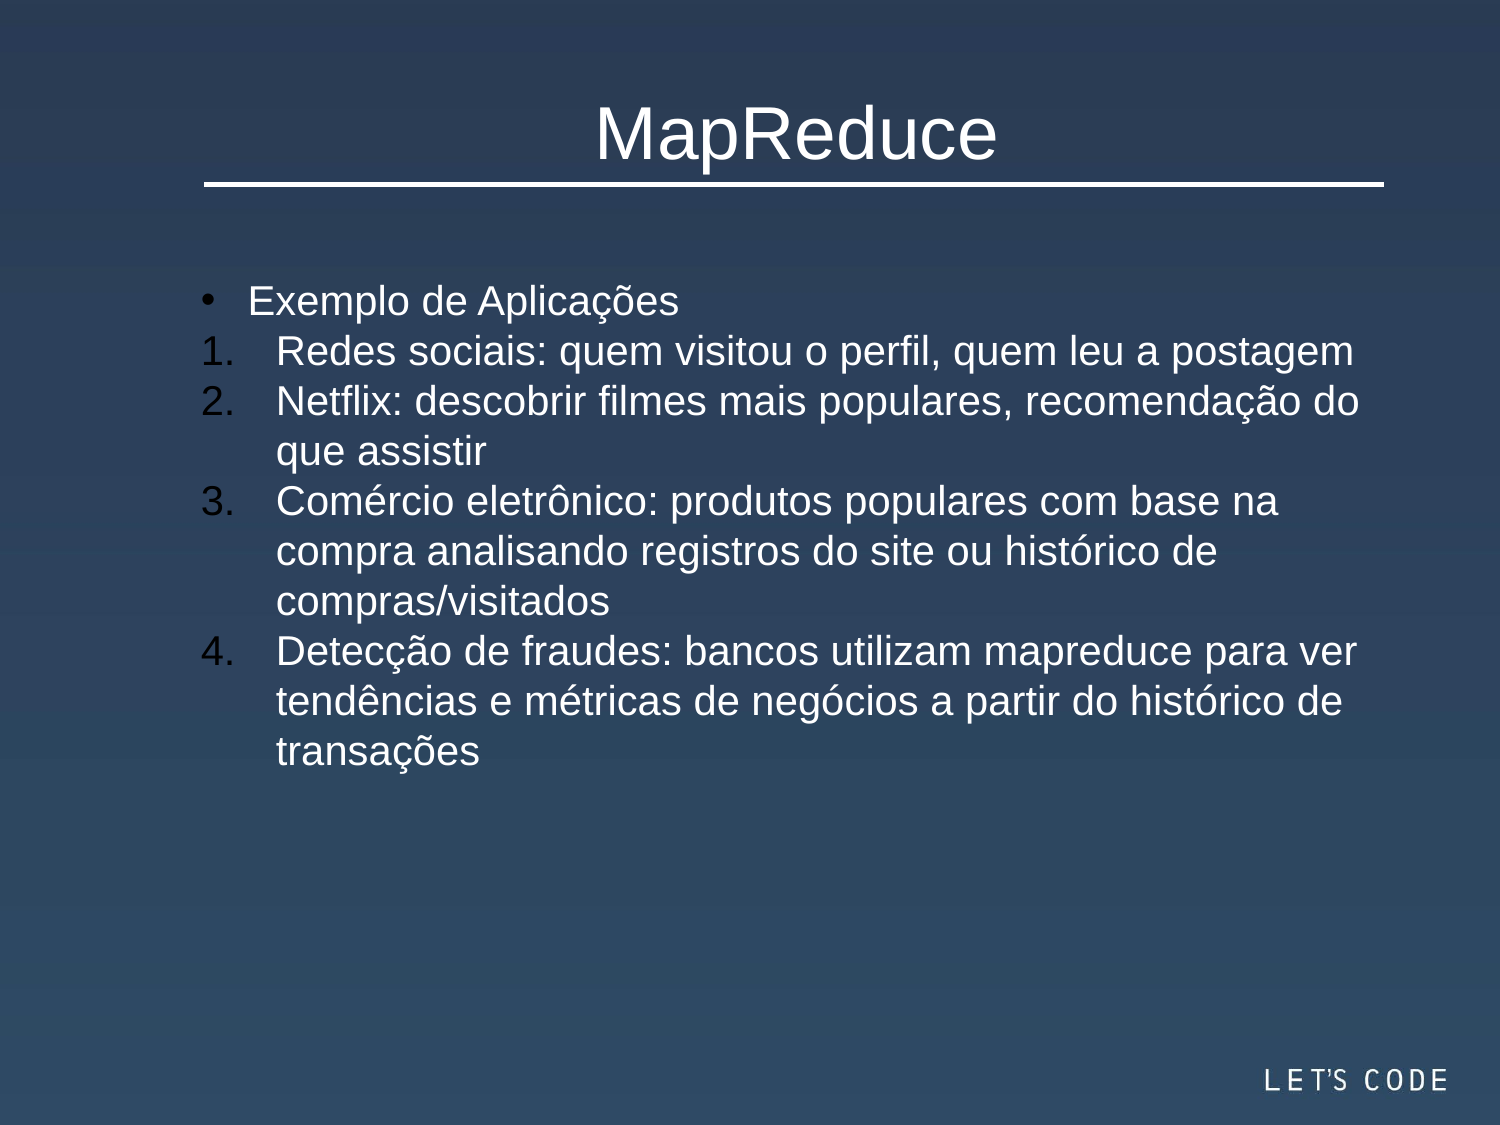

MapReduce

Exemplo de Aplicações
Redes sociais: quem visitou o perfil, quem leu a postagem
Netflix: descobrir filmes mais populares, recomendação do que assistir
Comércio eletrônico: produtos populares com base na compra analisando registros do site ou histórico de compras/visitados
Detecção de fraudes: bancos utilizam mapreduce para ver tendências e métricas de negócios a partir do histórico de transações